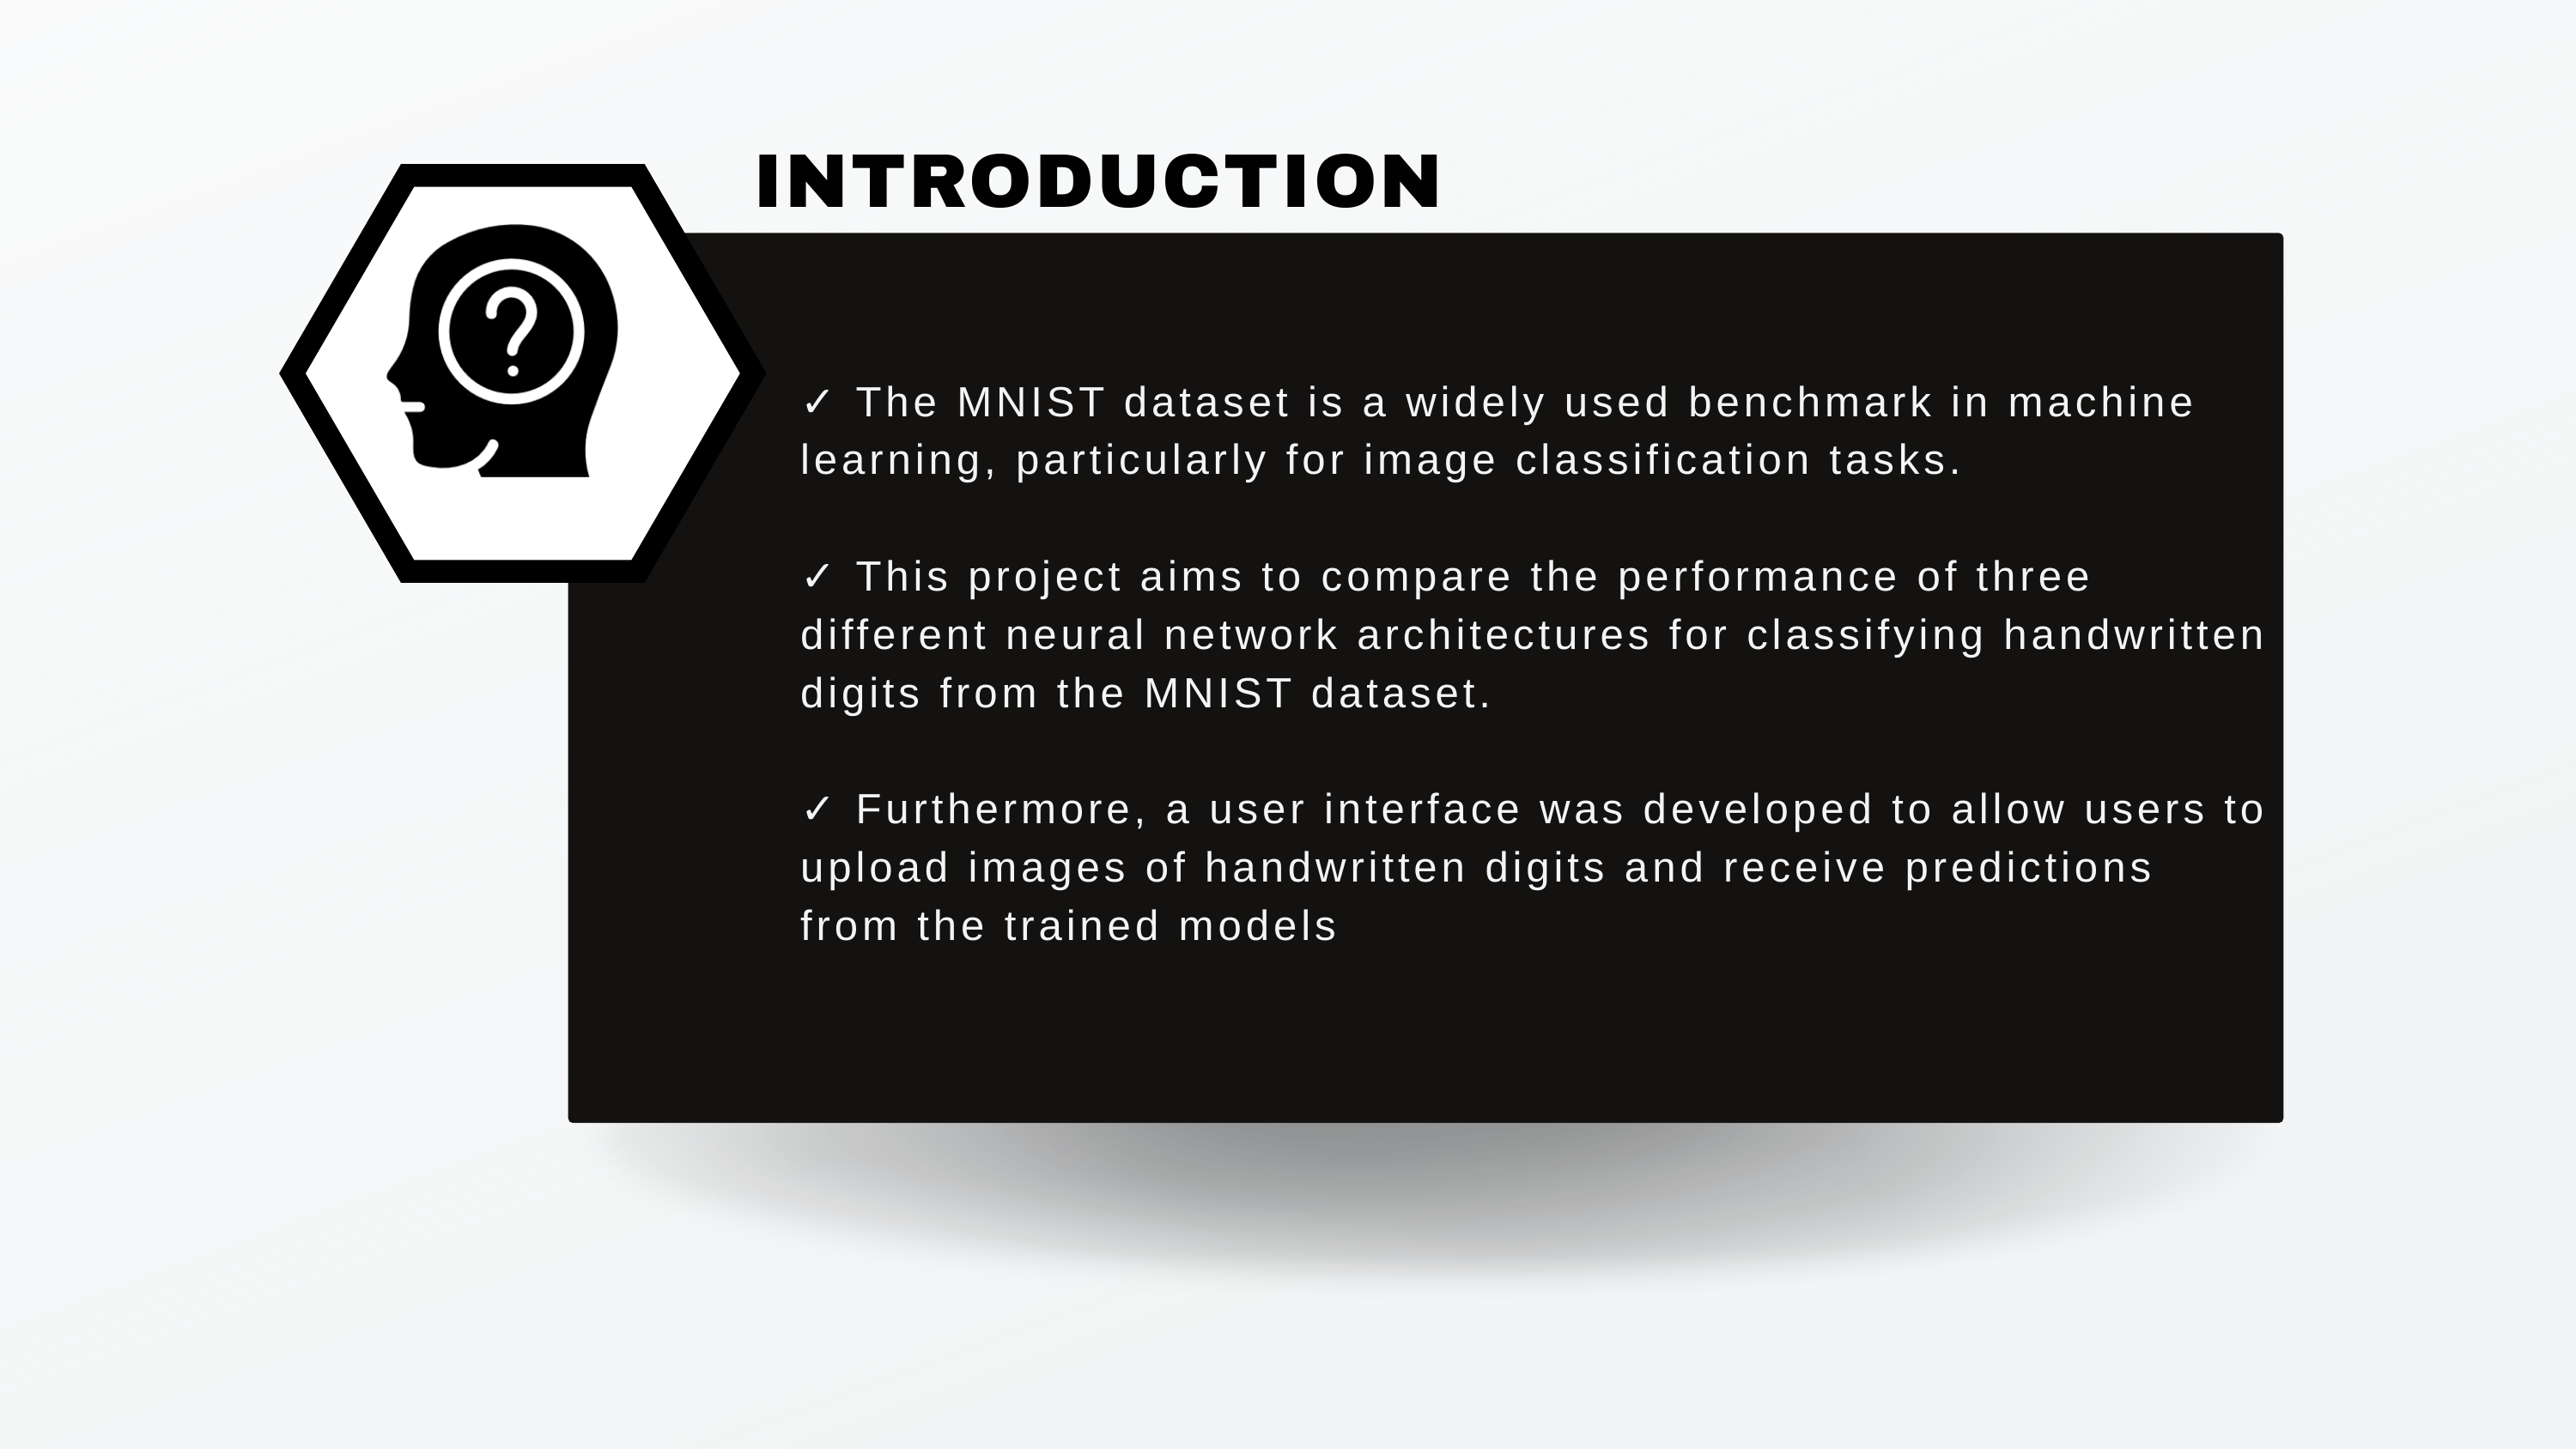

INTRODUCTION

✓ The MNIST dataset is a widely used benchmark in machine learning, particularly for image classification tasks.

✓ This project aims to compare the performance of three different neural network architectures for classifying handwritten digits from the MNIST dataset.

✓ Furthermore, a user interface was developed to allow users to upload images of handwritten digits and receive predictions from the trained models